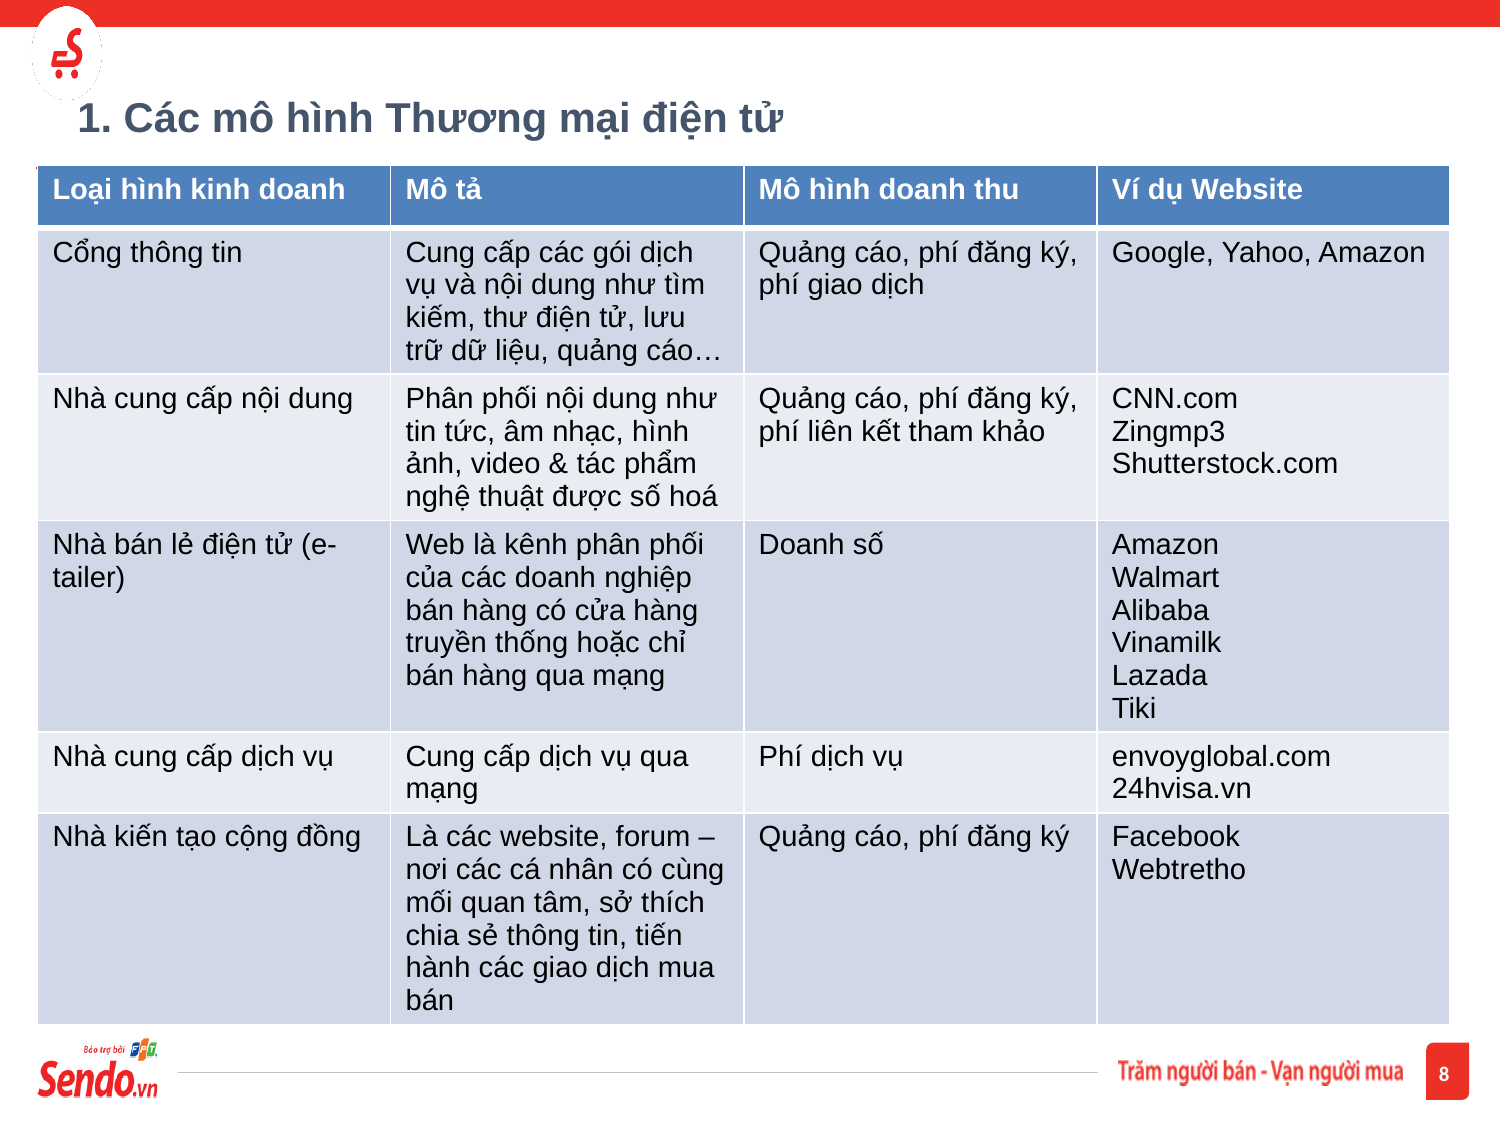

# 1. Các mô hình Thương mại điện tử
| Loại hình kinh doanh | Mô tả | Mô hình doanh thu | Ví dụ Website |
| --- | --- | --- | --- |
| Cổng thông tin | Cung cấp các gói dịch vụ và nội dung như tìm kiếm, thư điện tử, lưu trữ dữ liệu, quảng cáo… | Quảng cáo, phí đăng ký, phí giao dịch | Google, Yahoo, Amazon |
| Nhà cung cấp nội dung | Phân phối nội dung như tin tức, âm nhạc, hình ảnh, video & tác phẩm nghệ thuật được số hoá | Quảng cáo, phí đăng ký, phí liên kết tham khảo | CNN.com Zingmp3 Shutterstock.com |
| Nhà bán lẻ điện tử (e-tailer) | Web là kênh phân phối của các doanh nghiệp bán hàng có cửa hàng truyền thống hoặc chỉ bán hàng qua mạng | Doanh số | Amazon Walmart Alibaba Vinamilk Lazada Tiki |
| Nhà cung cấp dịch vụ | Cung cấp dịch vụ qua mạng | Phí dịch vụ | envoyglobal.com 24hvisa.vn |
| Nhà kiến tạo cộng đồng | Là các website, forum – nơi các cá nhân có cùng mối quan tâm, sở thích chia sẻ thông tin, tiến hành các giao dịch mua bán | Quảng cáo, phí đăng ký | Facebook Webtretho |